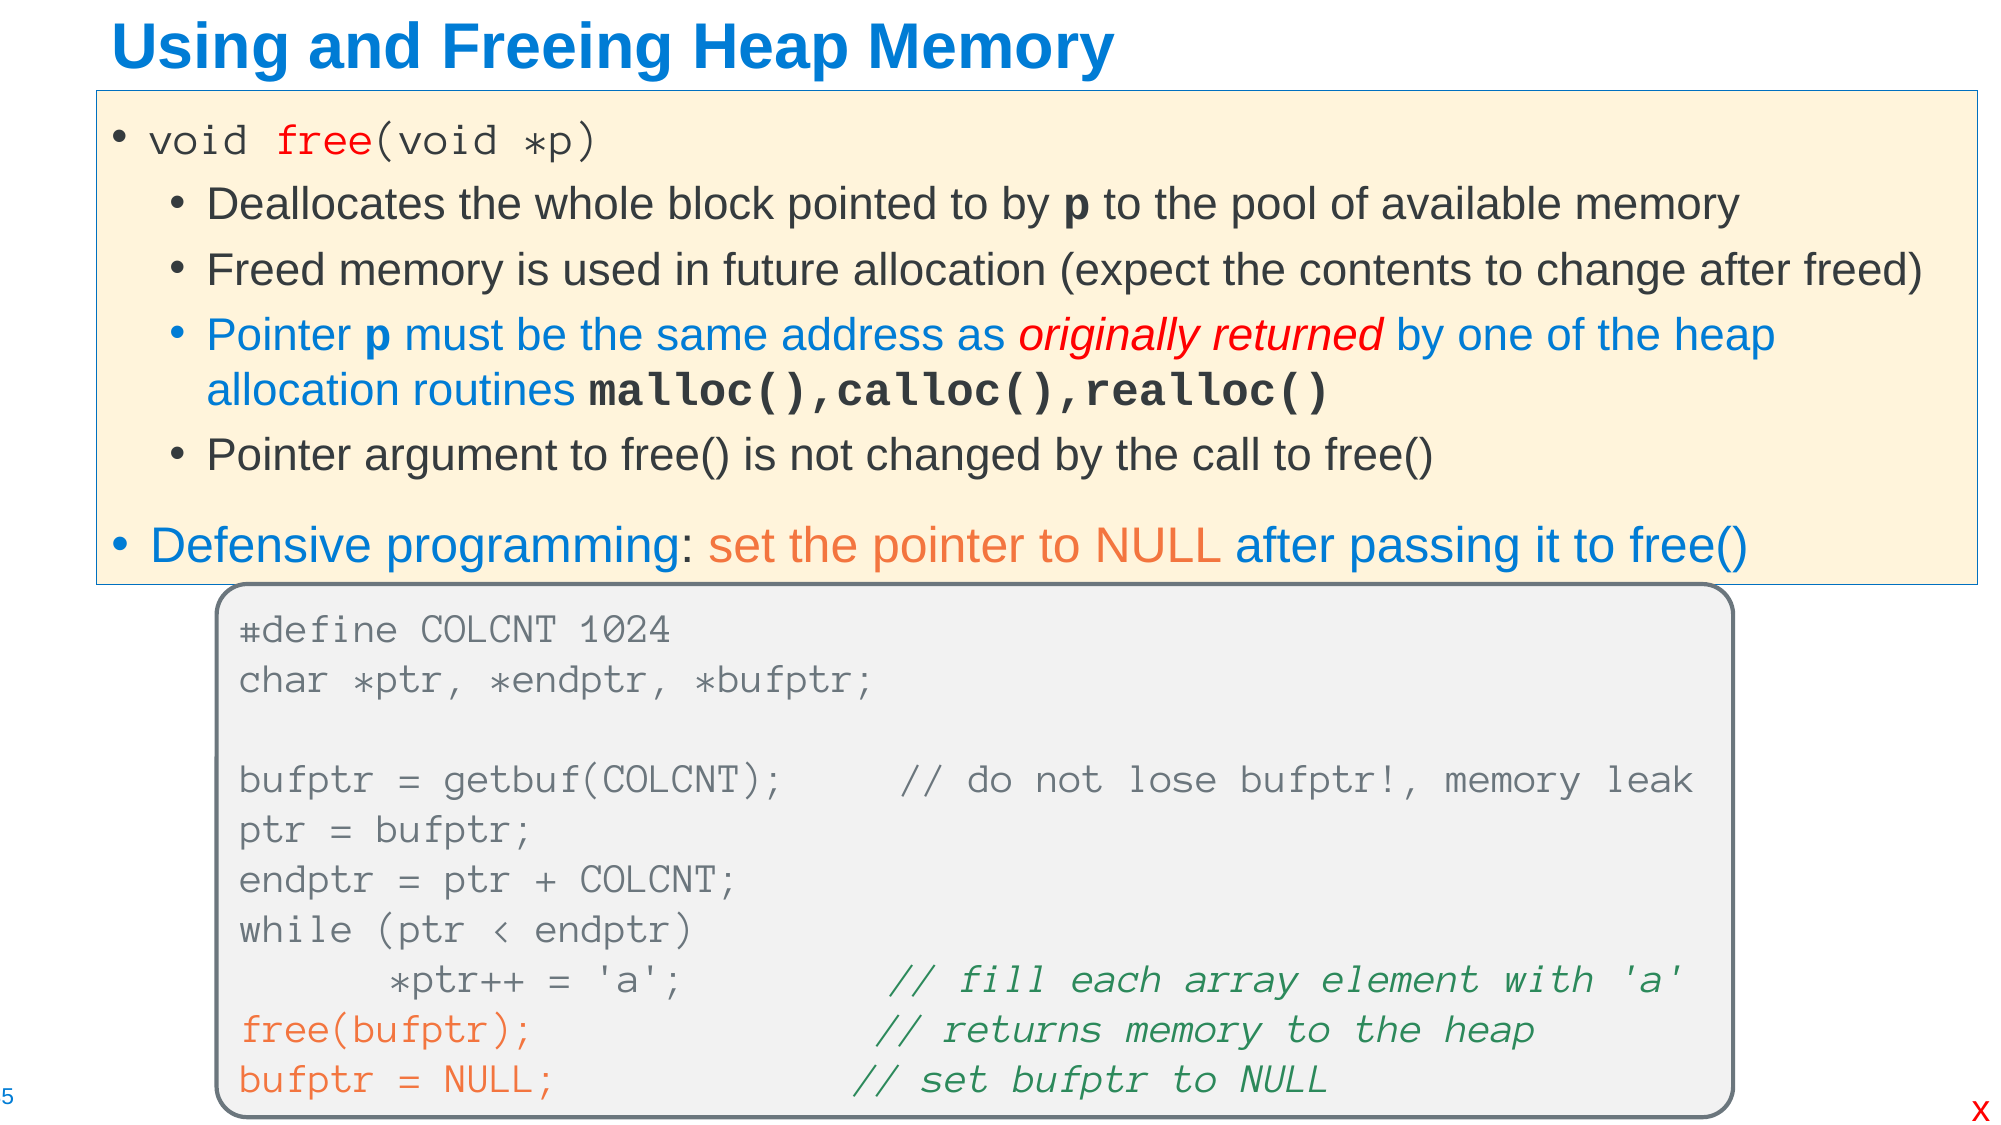

# Using and Freeing Heap Memory
void free(void *p)
Deallocates the whole block pointed to by p to the pool of available memory
Freed memory is used in future allocation (expect the contents to change after freed)
Pointer p must be the same address as originally returned by one of the heap allocation routines malloc(),calloc(),realloc()
Pointer argument to free() is not changed by the call to free()
Defensive programming: set the pointer to NULL after passing it to free()
#define COLCNT 1024
char *ptr, *endptr, *bufptr;

bufptr = getbuf(COLCNT);     // do not lose bufptr!, memory leak
ptr = bufptr;
endptr = ptr + COLCNT;
while (ptr < endptr)
	*ptr++ = 'a';         // fill each array element with 'a'
free(bufptr);               // returns memory to the heap
bufptr = NULL;             // set bufptr to NULL
x